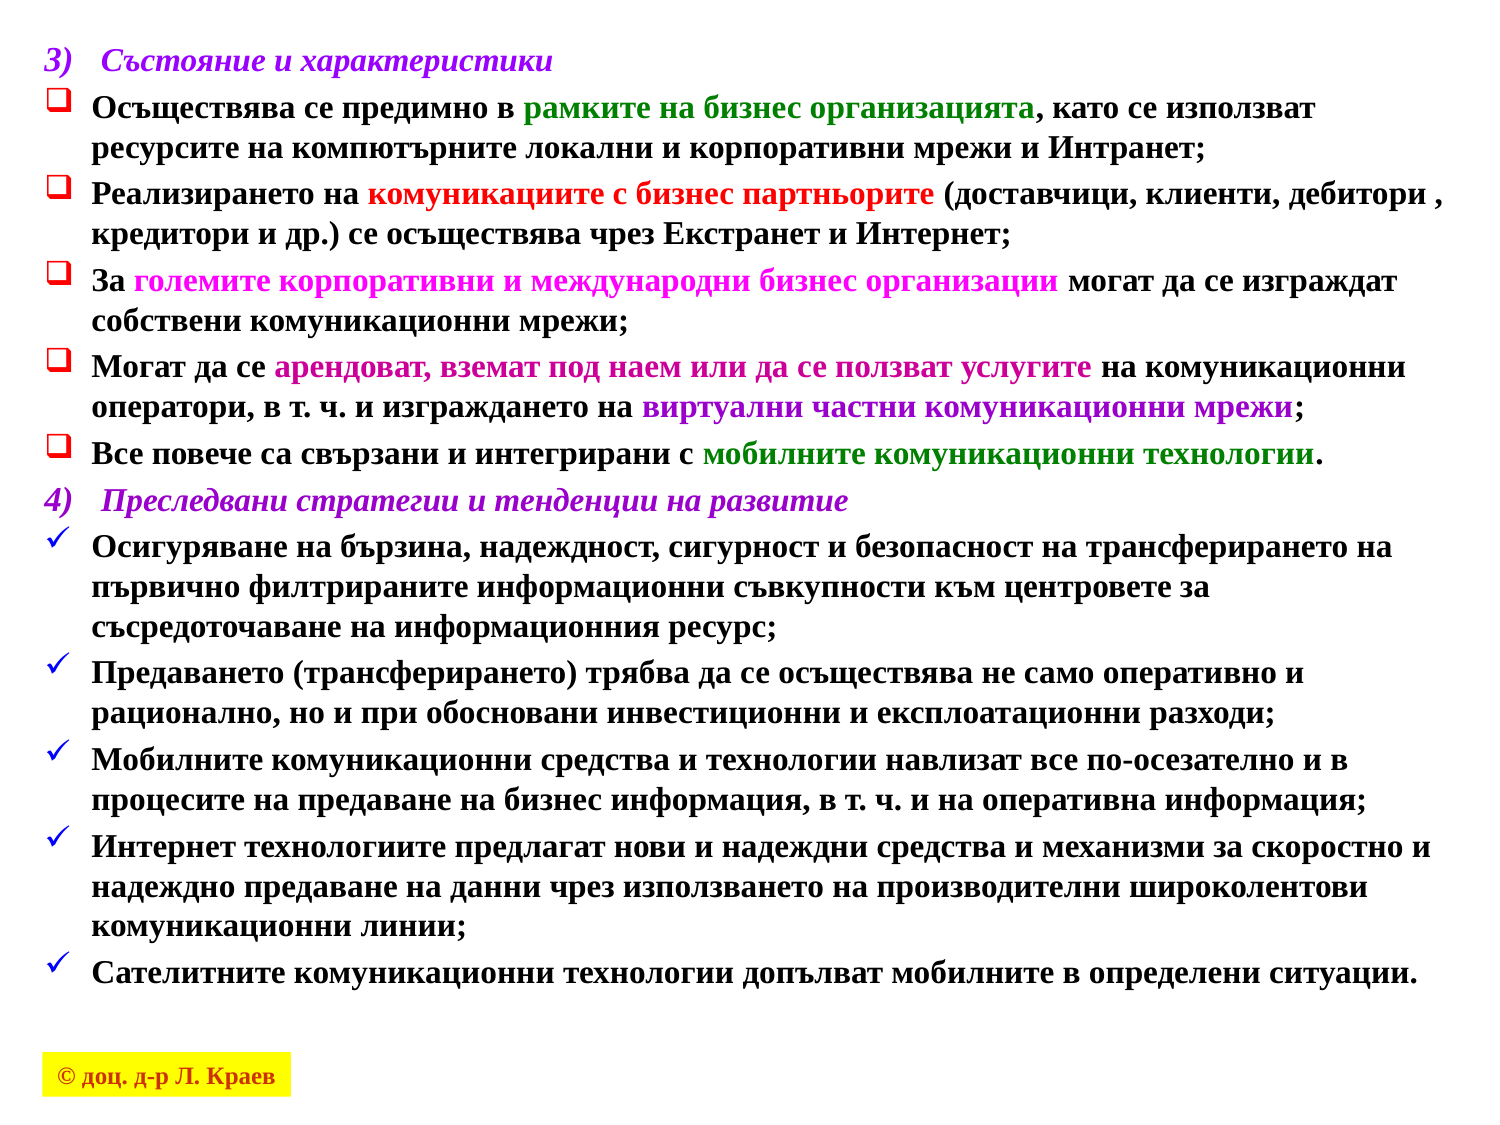

Състояние и характеристики
Осъществява се предимно в рамките на бизнес организацията, като се използват ресурсите на компютърните локални и корпоративни мрежи и Интранет;
Реализирането на комуникациите с бизнес партньорите (доставчици, клиенти, дебитори , кредитори и др.) се осъществява чрез Екстранет и Интернет;
За големите корпоративни и международни бизнес организации могат да се изграждат собствени комуникационни мрежи;
Могат да се арендоват, вземат под наем или да се ползват услугите на комуникационни оператори, в т. ч. и изграждането на виртуални частни комуникационни мрежи;
Все повече са свързани и интегрирани с мобилните комуникационни технологии.
Преследвани стратегии и тенденции на развитие
Осигуряване на бързина, надеждност, сигурност и безопасност на трансферирането на първично филтрираните информационни съвкупности към центровете за съсредоточаване на информационния ресурс;
Предаването (трансферирането) трябва да се осъществява не само оперативно и рационално, но и при обосновани инвестиционни и експлоатационни разходи;
Мобилните комуникационни средства и технологии навлизат все по-осезателно и в процесите на предаване на бизнес информация, в т. ч. и на оперативна информация;
Интернет технологиите предлагат нови и надеждни средства и механизми за скоростно и надеждно предаване на данни чрез използването на производителни широколентови комуникационни линии;
Сателитните комуникационни технологии допълват мобилните в определени ситуации.
© доц. д-р Л. Краев